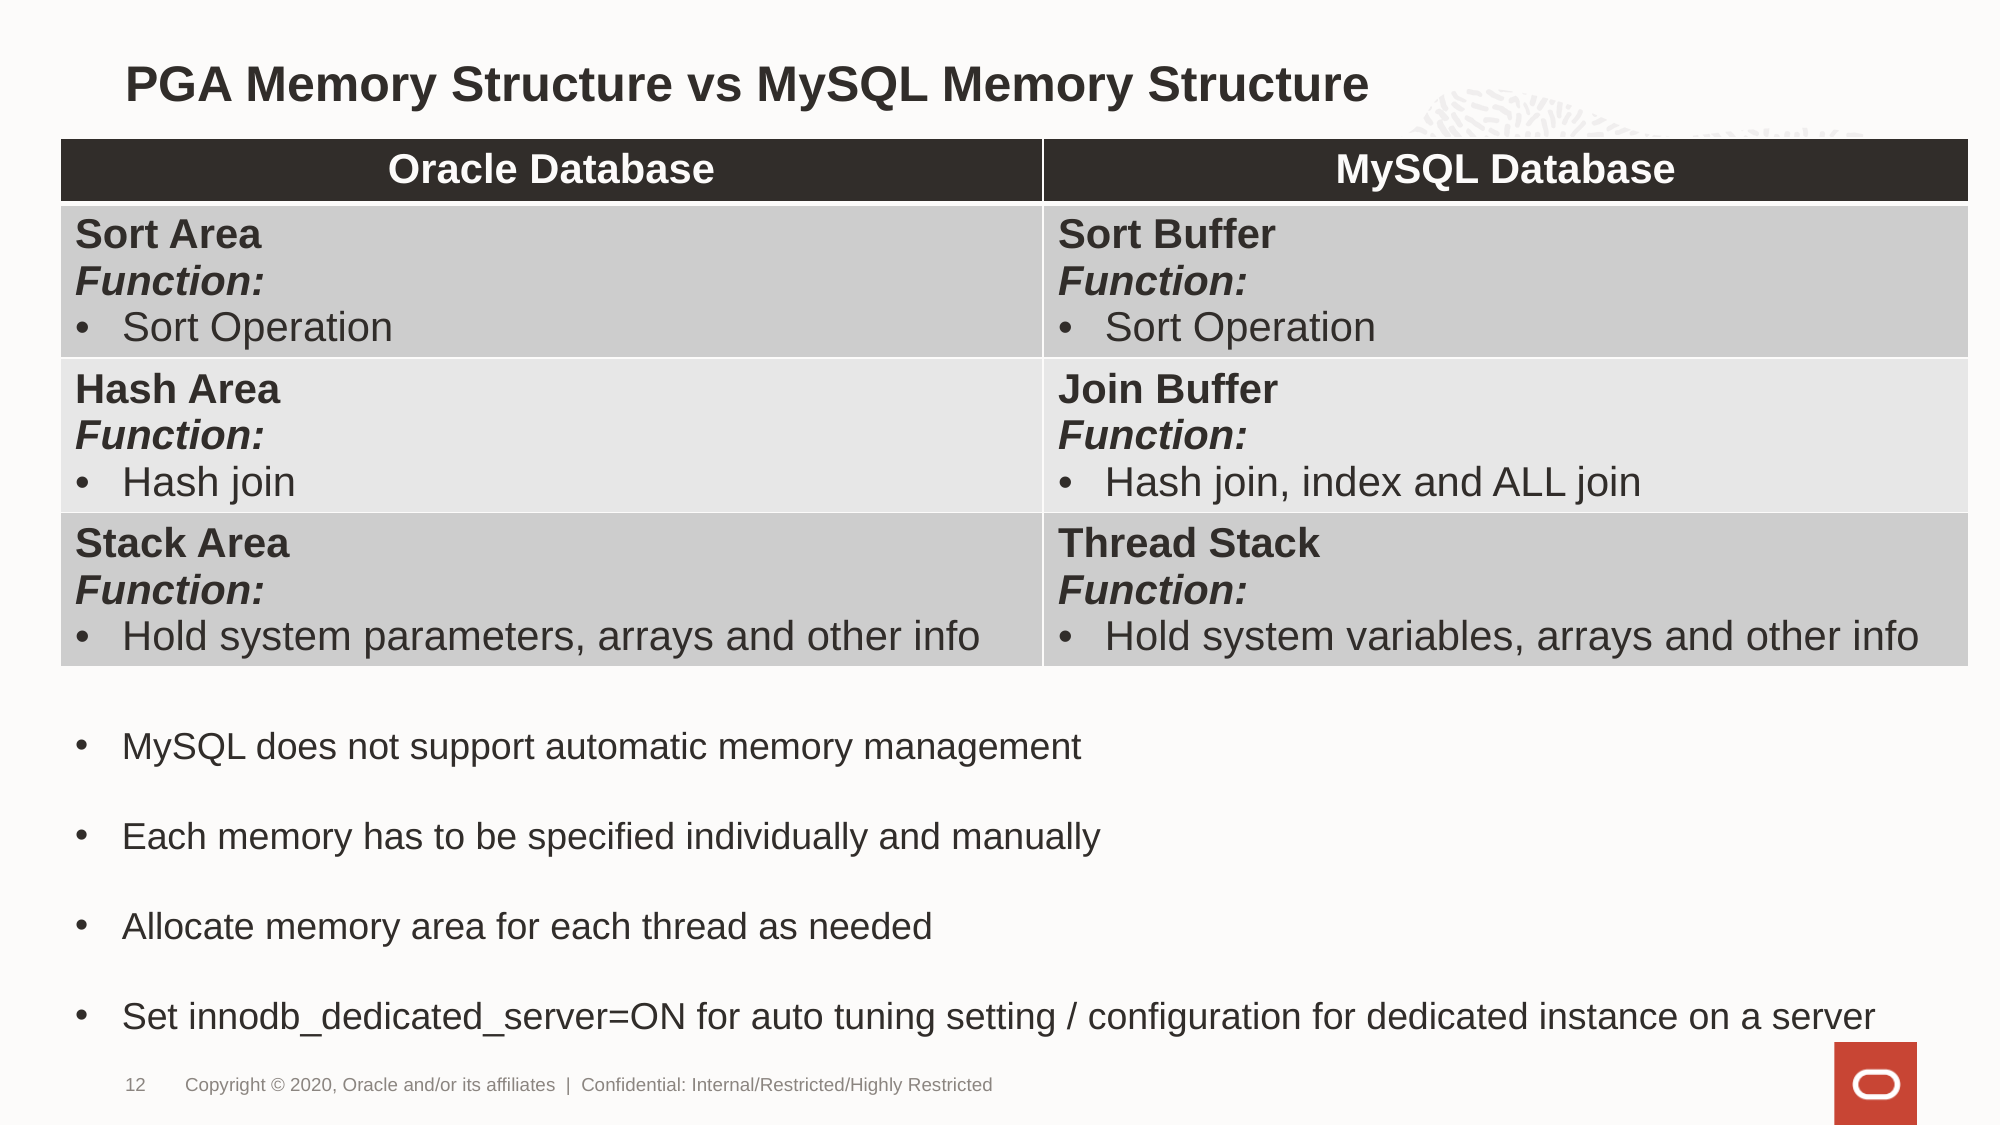

# PGA Memory Structure vs MySQL Memory Structure
| Oracle Database | MySQL Database |
| --- | --- |
| Sort Area Function: Sort Operation | Sort Buffer Function: Sort Operation |
| Hash Area Function: Hash join | Join Buffer Function: Hash join, index and ALL join |
| Stack Area Function: Hold system parameters, arrays and other info | Thread Stack Function: Hold system variables, arrays and other info |
MySQL does not support automatic memory management

Each memory has to be specified individually and manually

Allocate memory area for each thread as needed

Set innodb_dedicated_server=ON for auto tuning setting / configuration for dedicated instance on a server

12
Copyright © 2020, Oracle and/or its affiliates  |  Confidential: Internal/Restricted/Highly Restricted